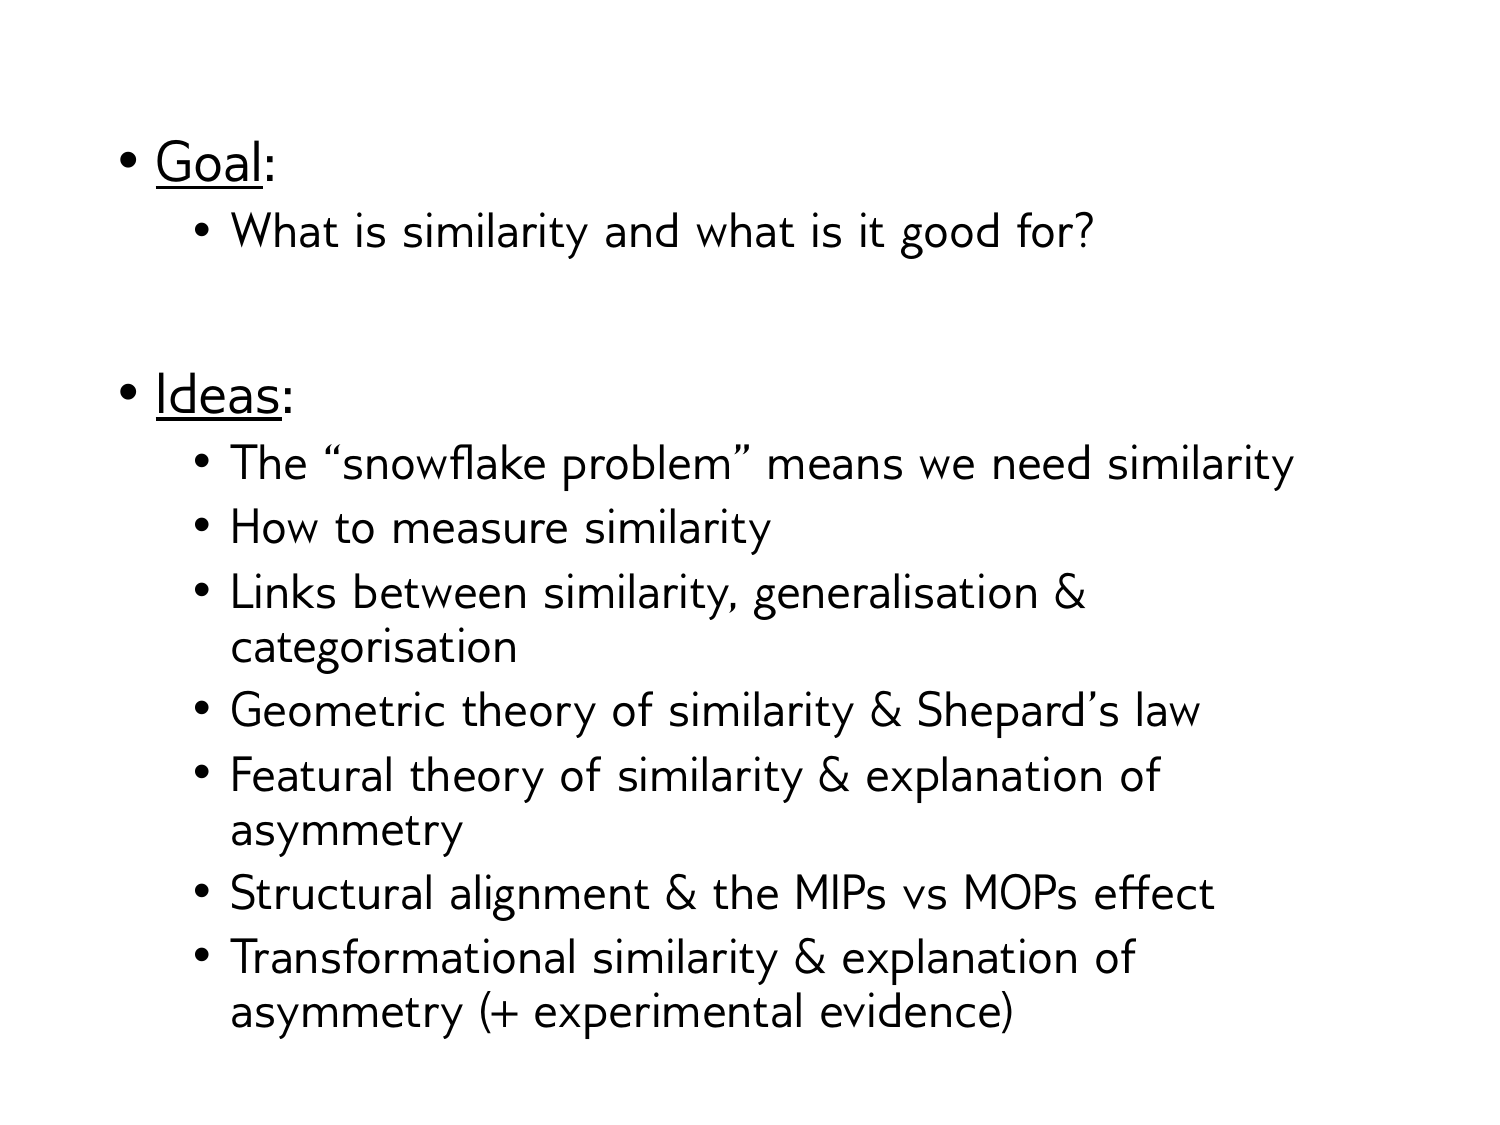

Goal:
What is similarity and what is it good for?

Ideas:
The “snowflake problem” means we need similarity
How to measure similarity
Links between similarity, generalisation & categorisation
Geometric theory of similarity & Shepard’s law
Featural theory of similarity & explanation of asymmetry
Structural alignment & the MIPs vs MOPs effect
Transformational similarity & explanation of asymmetry (+ experimental evidence)